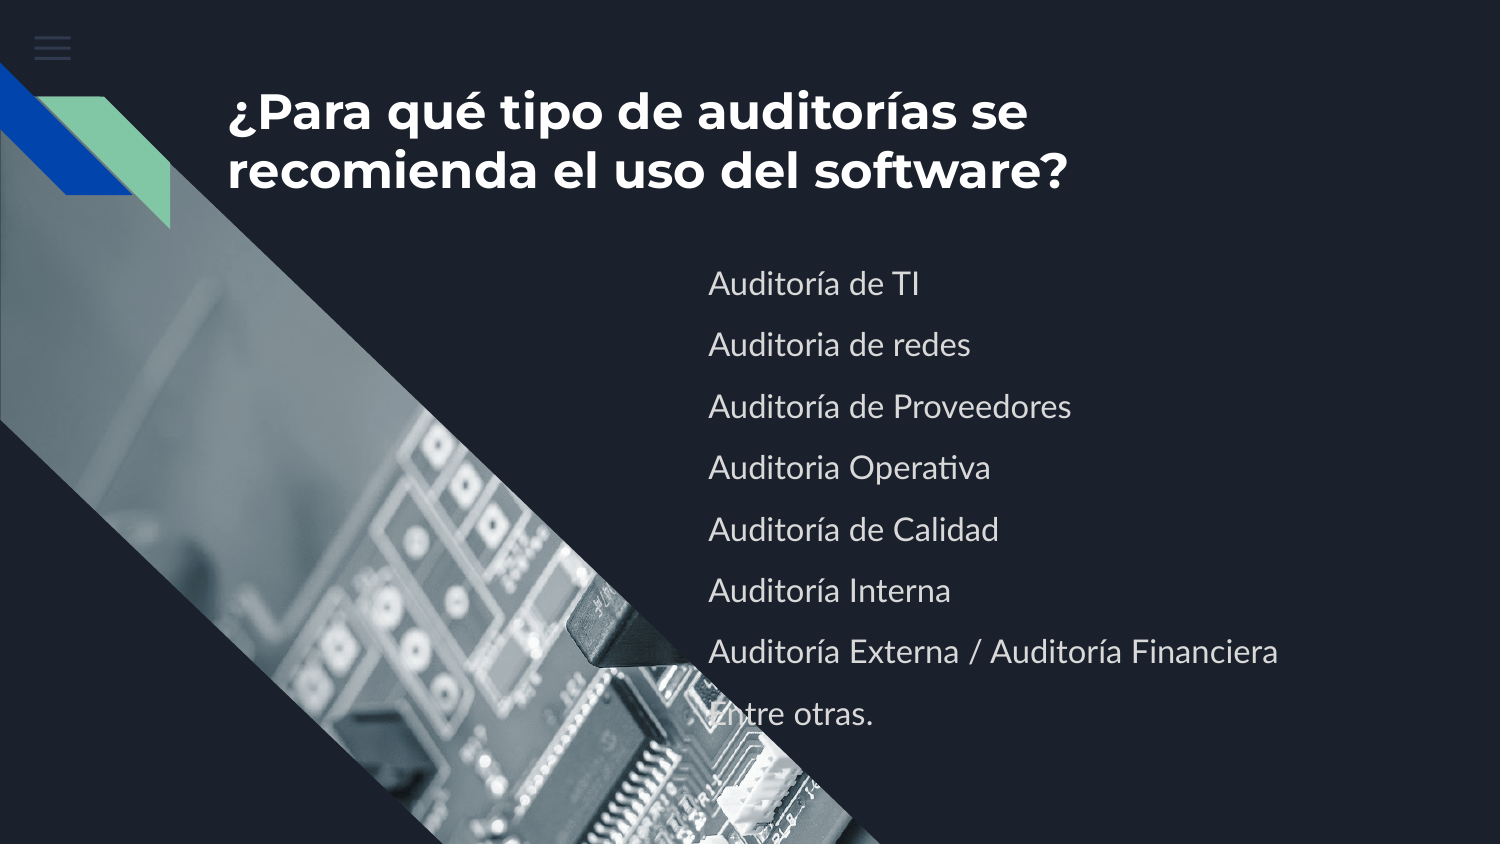

# ¿Para qué tipo de auditorías se recomienda el uso del software?
Auditoría de TI
Auditoria de redes
Auditoría de Proveedores
Auditoria Operativa
Auditoría de Calidad
Auditoría Interna
Auditoría Externa / Auditoría Financiera
Entre otras.